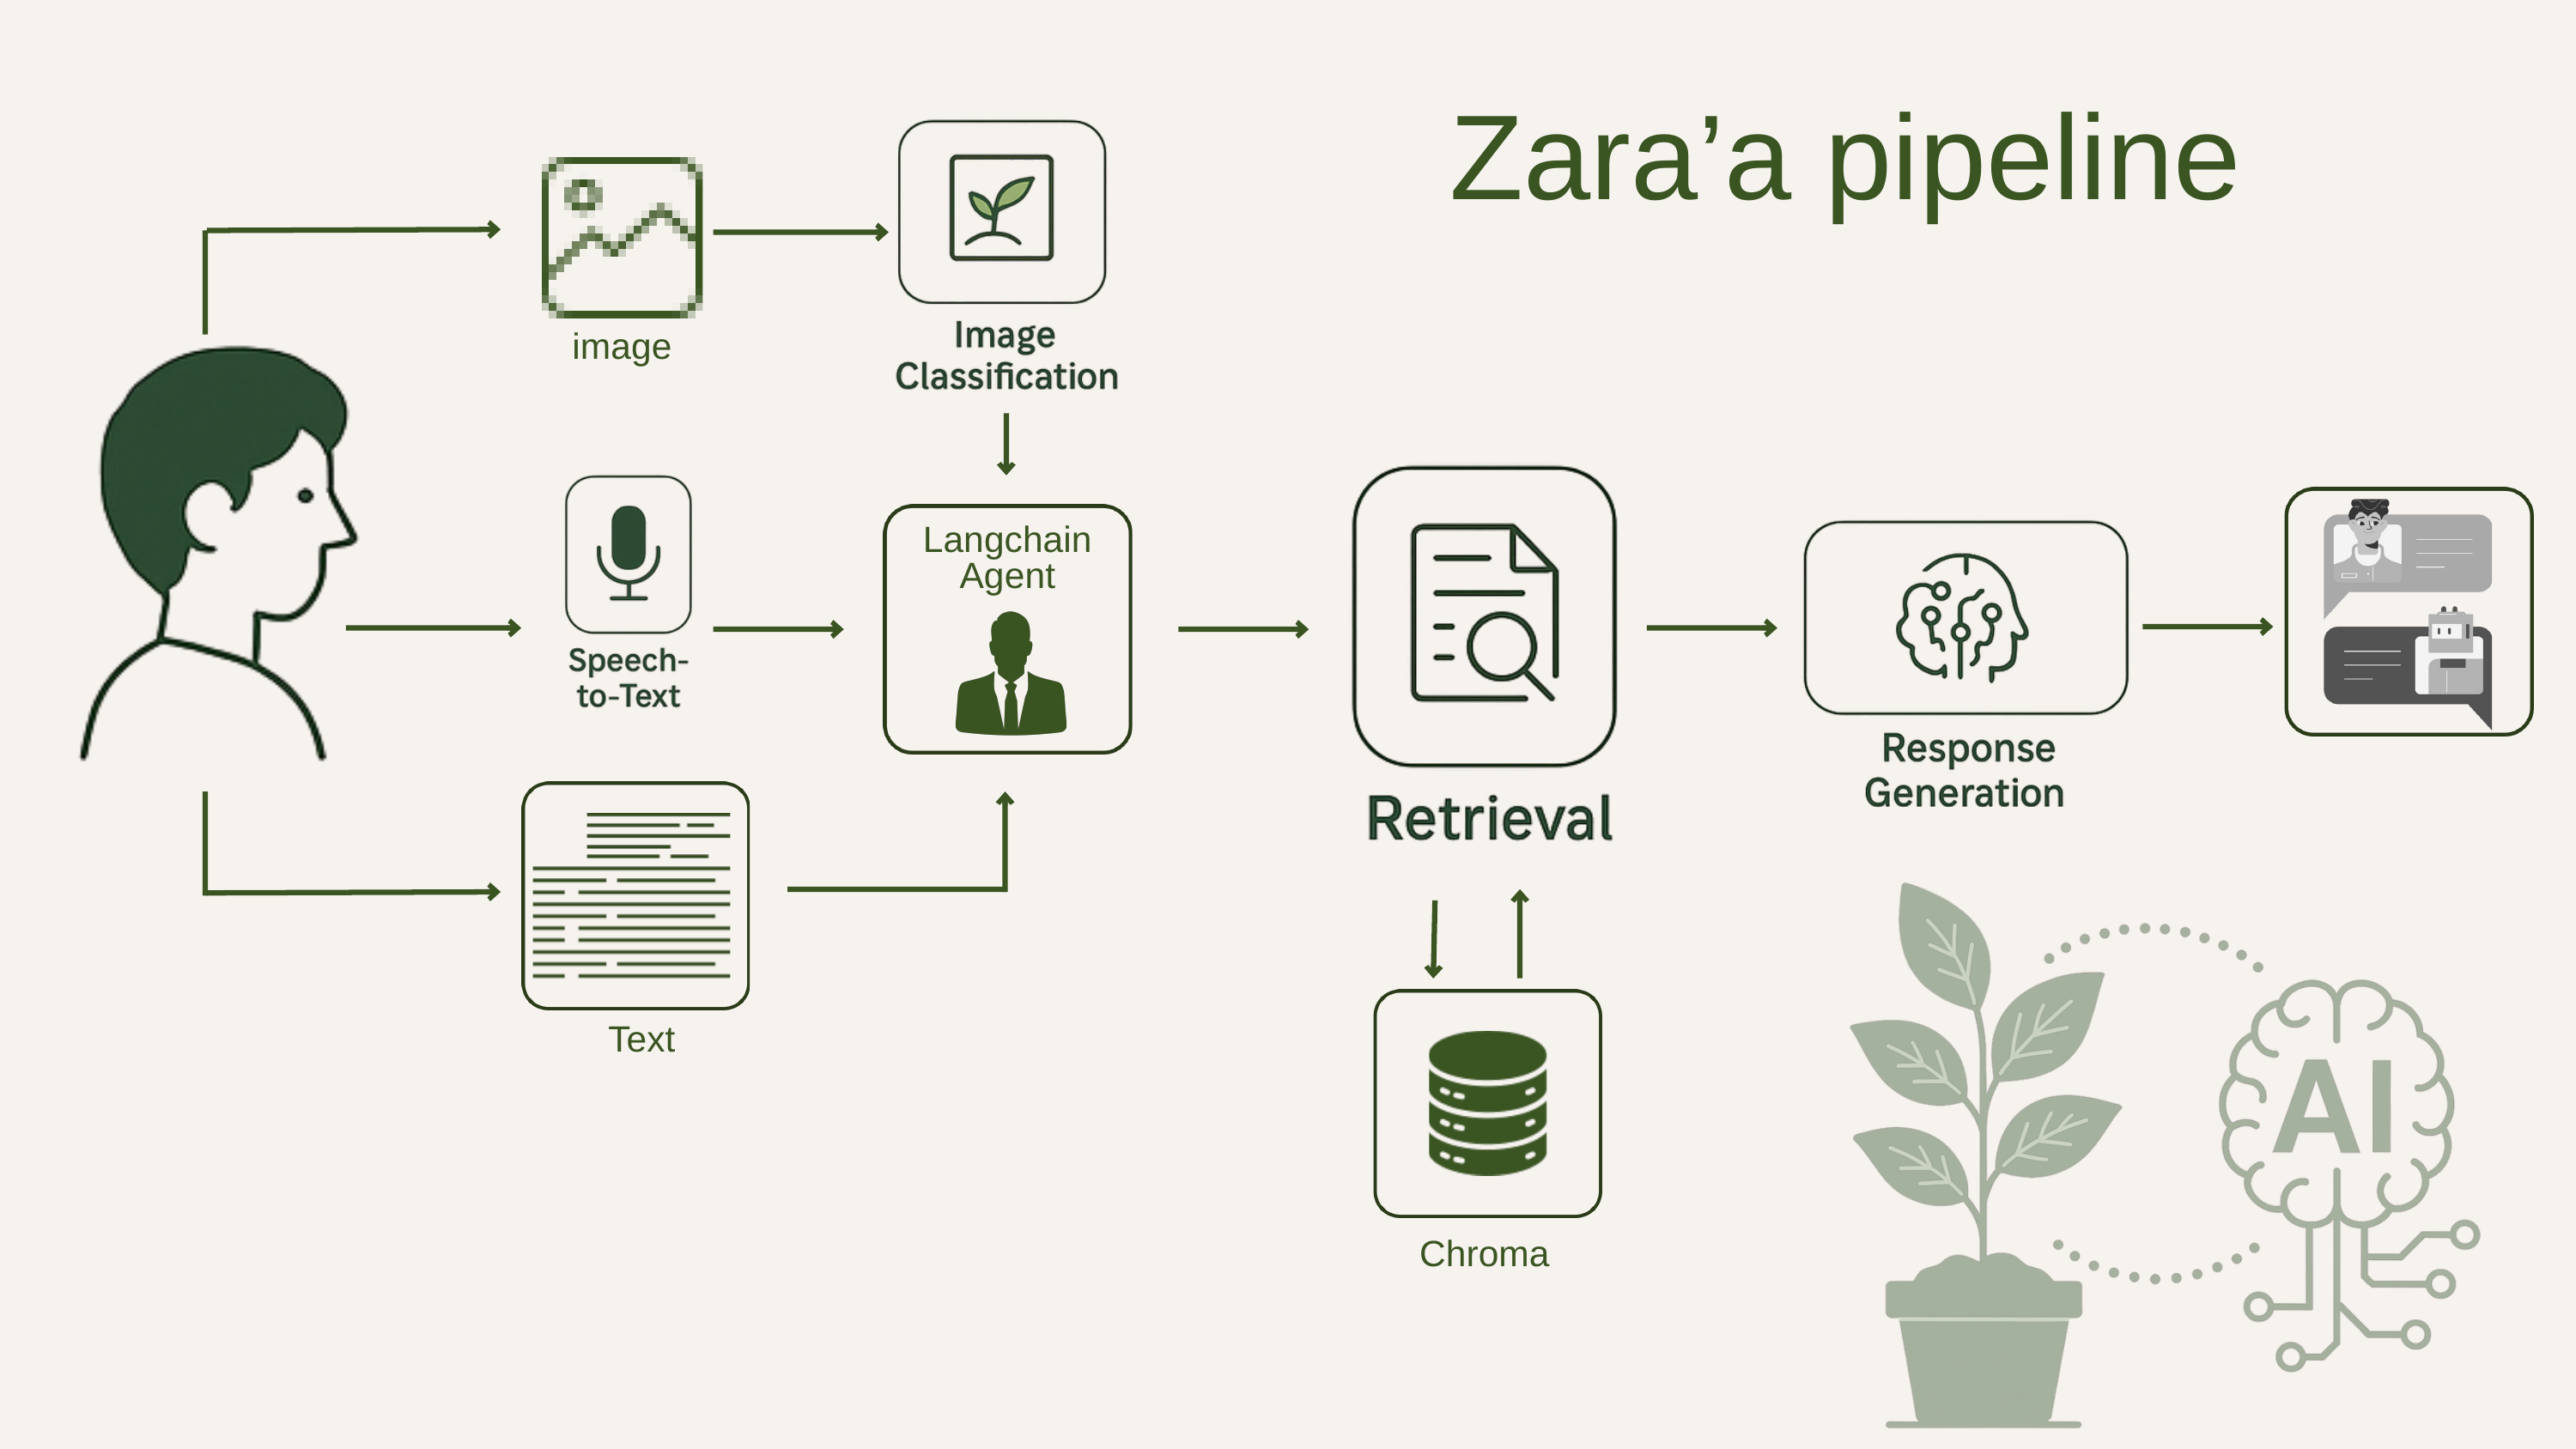

Zara’a pipeline

image

Langchain Agent

Text

Chroma